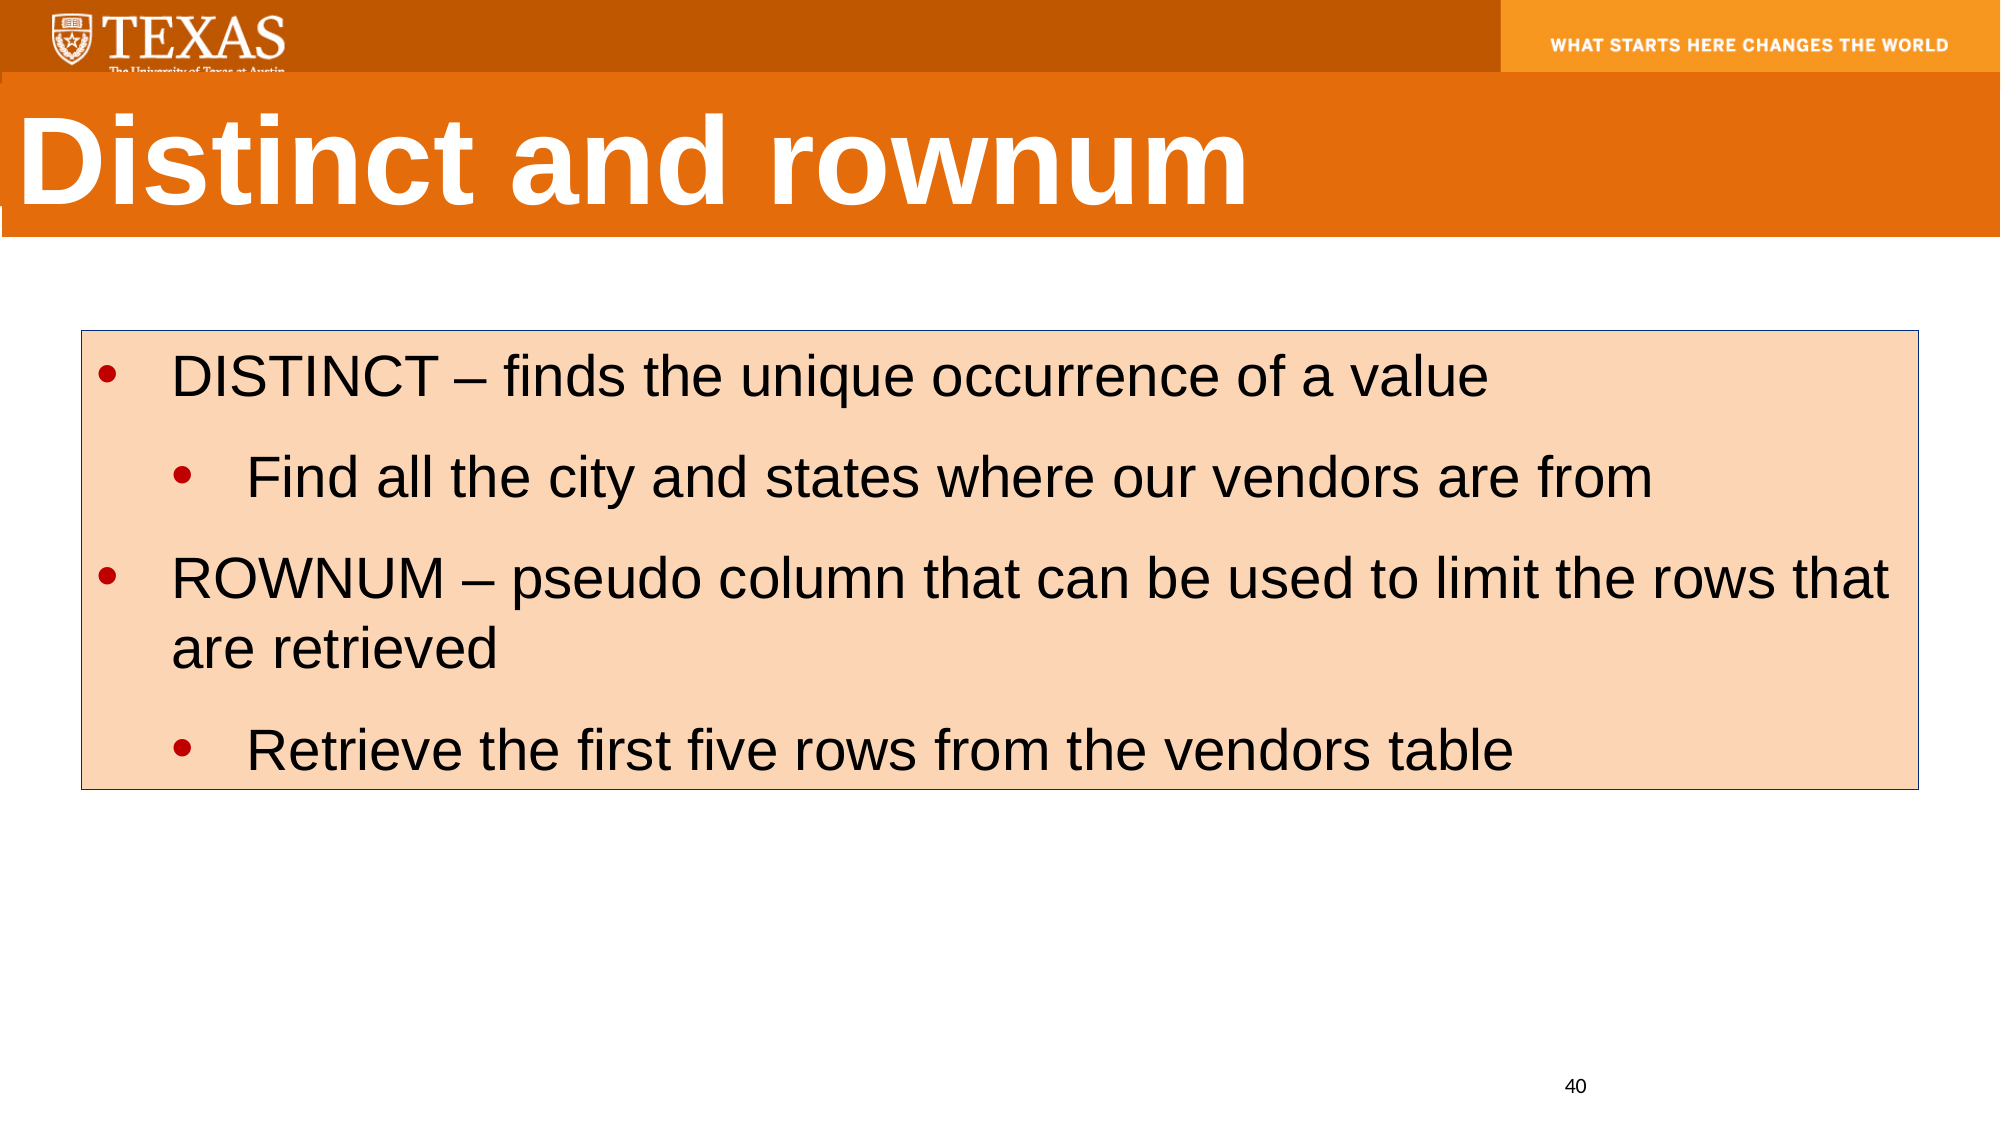

Distinct and rownum

DISTINCT – finds the unique occurrence of a value
Find all the city and states where our vendors are from
ROWNUM – pseudo column that can be used to limit the rows that are retrieved
Retrieve the first five rows from the vendors table
40